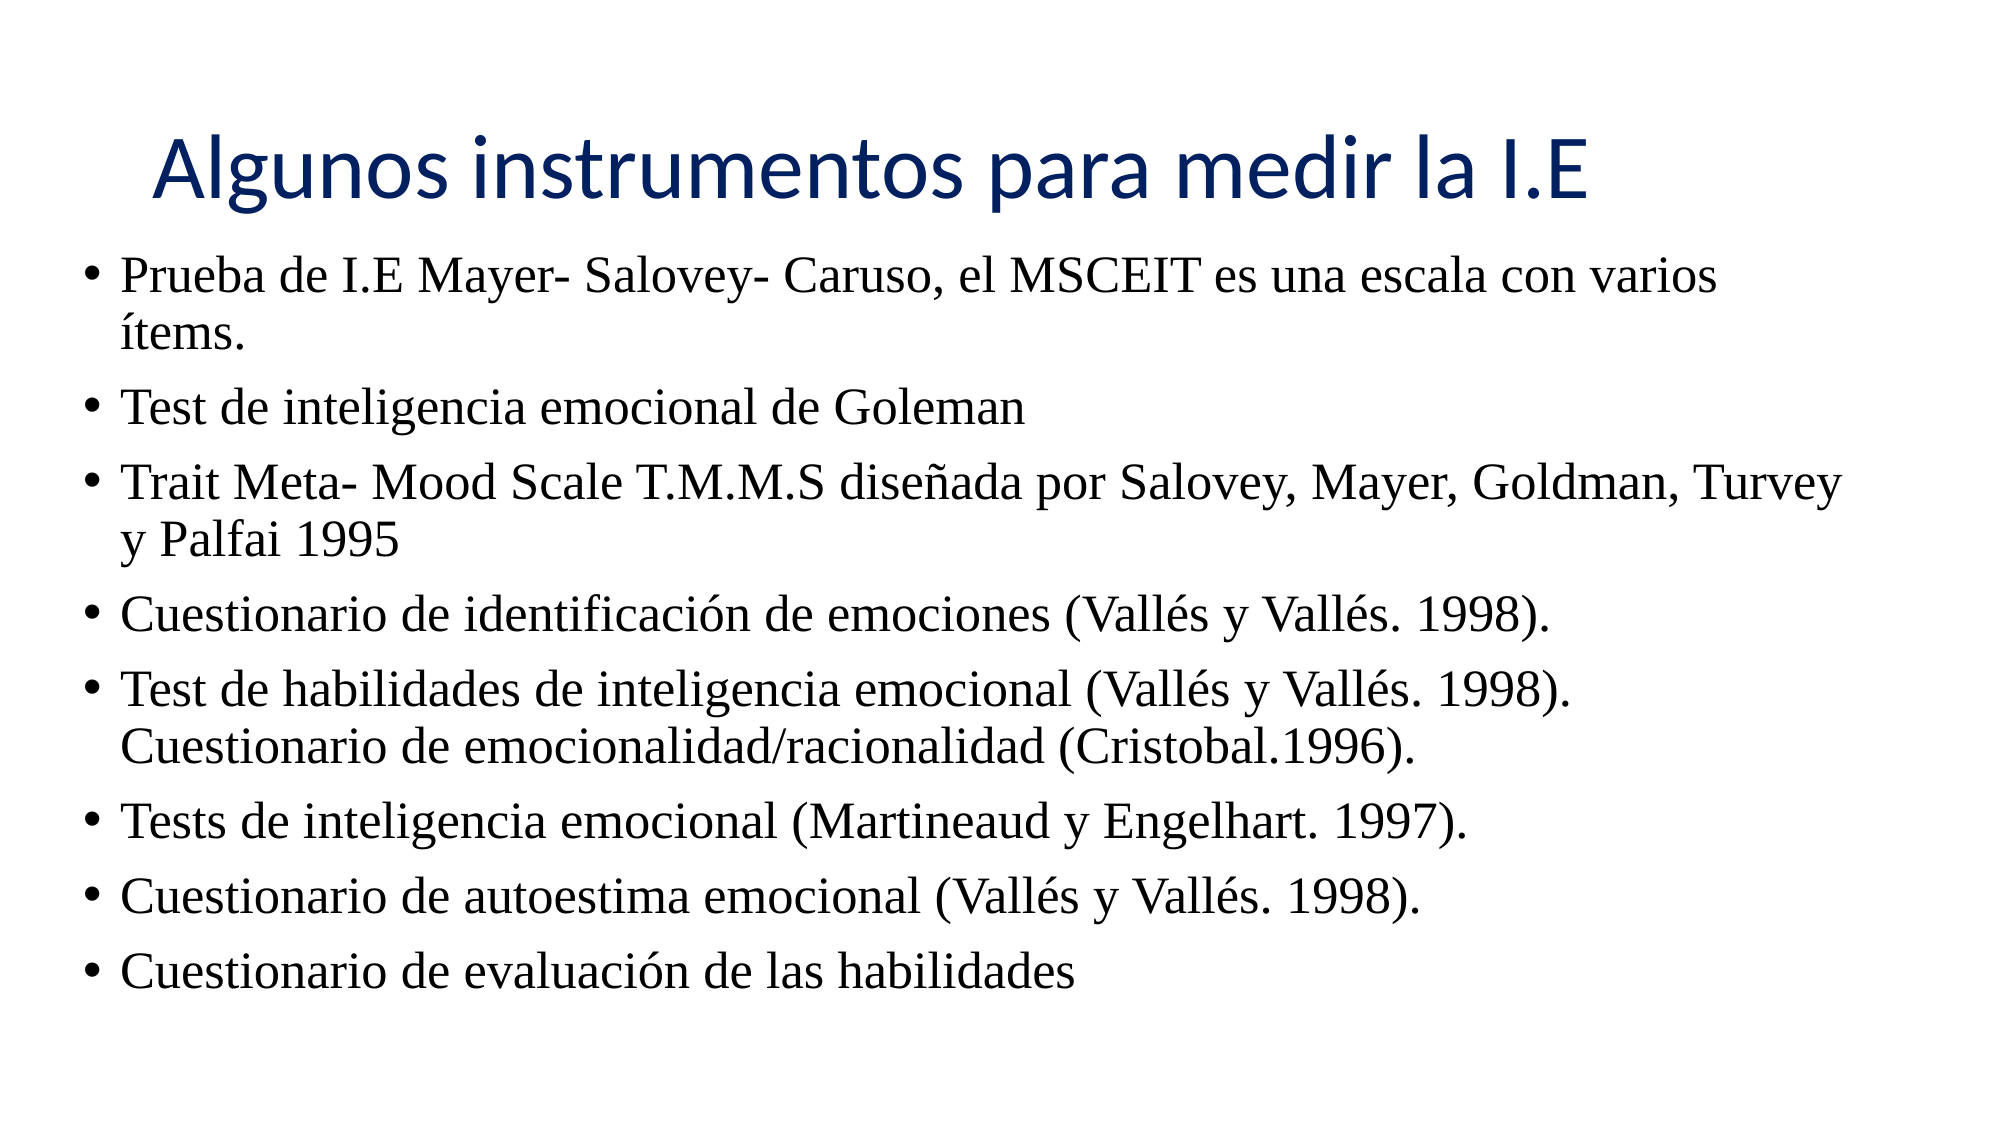

# Algunos instrumentos para medir la I.E
Prueba de I.E Mayer- Salovey- Caruso, el MSCEIT es una escala con varios ítems.
Test de inteligencia emocional de Goleman
Trait Meta- Mood Scale T.M.M.S diseñada por Salovey, Mayer, Goldman, Turvey y Palfai 1995
Cuestionario de identificación de emociones (Vallés y Vallés. 1998).
Test de habilidades de inteligencia emocional (Vallés y Vallés. 1998). Cuestionario de emocionalidad/racionalidad (Cristobal.1996).
Tests de inteligencia emocional (Martineaud y Engelhart. 1997).
Cuestionario de autoestima emocional (Vallés y Vallés. 1998).
Cuestionario de evaluación de las habilidades